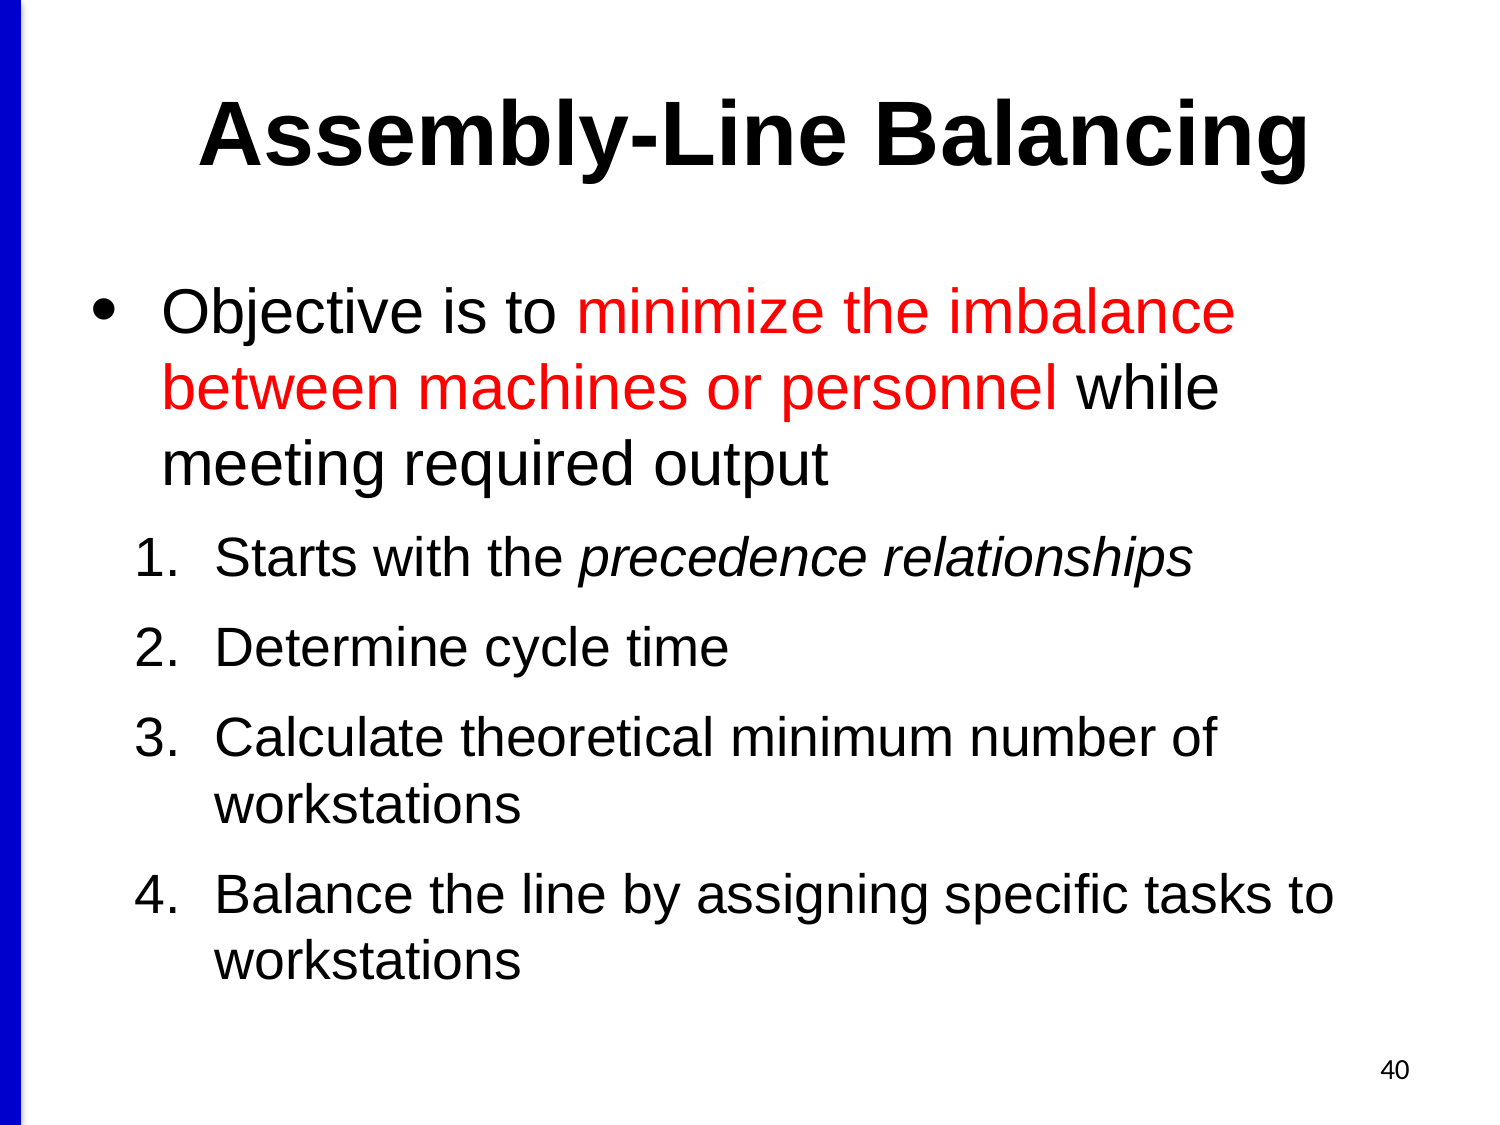

# Assembly-Line Balancing
Objective is to minimize the imbalance between machines or personnel while meeting required output
Starts with the precedence relationships
Determine cycle time
Calculate theoretical minimum number of
workstations
Balance the line by assigning specific tasks to workstations
40